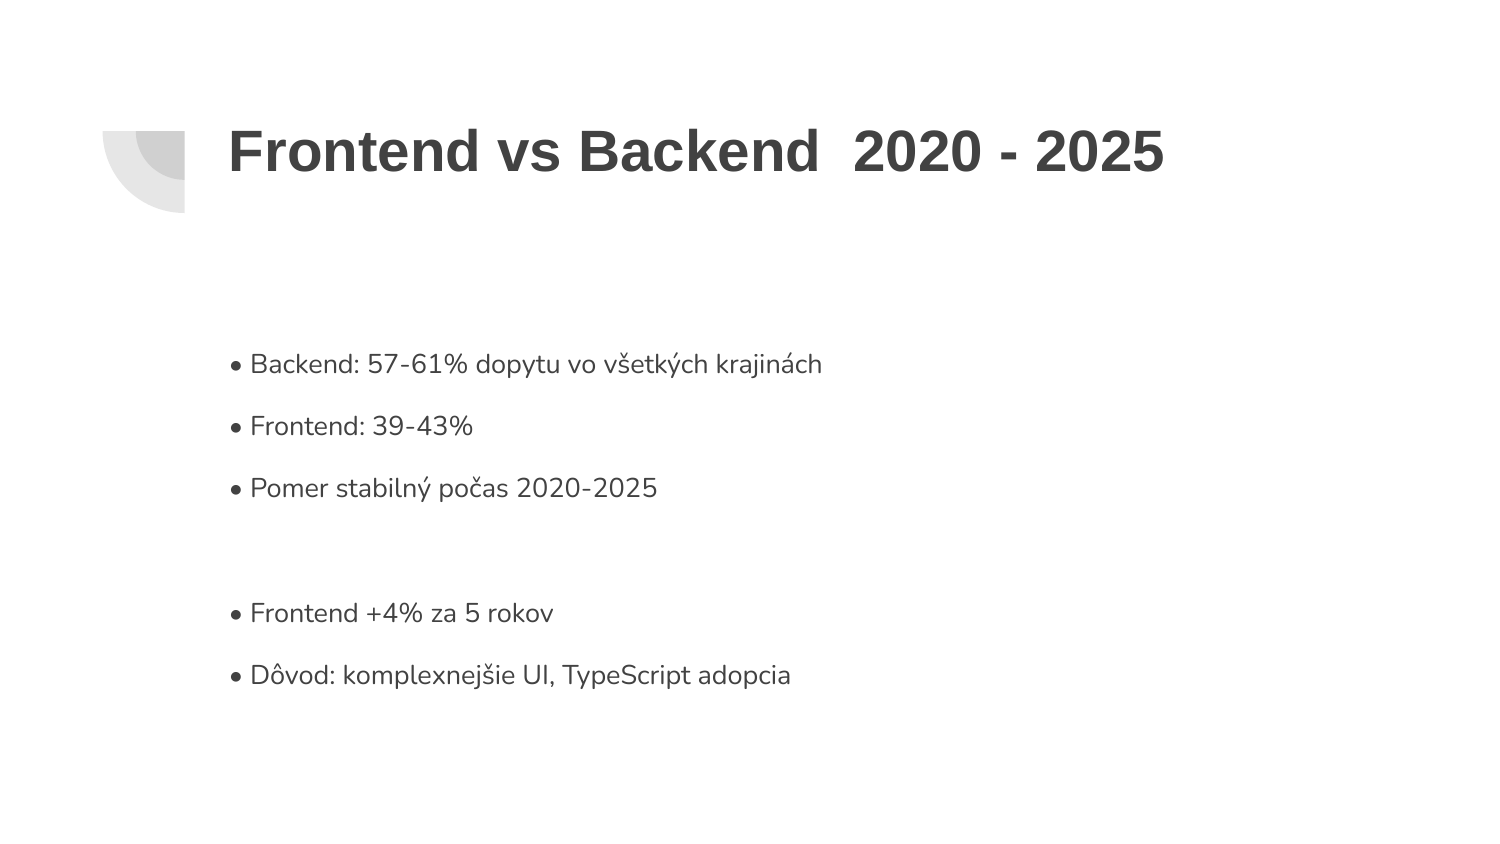

# Frontend vs Backend  2020 - 2025

• Backend: 57-61% dopytu vo všetkých krajinách
• Frontend: 39-43%
• Pomer stabilný počas 2020-2025

• Frontend +4% za 5 rokov
• Dôvod: komplexnejšie UI, TypeScript adopcia